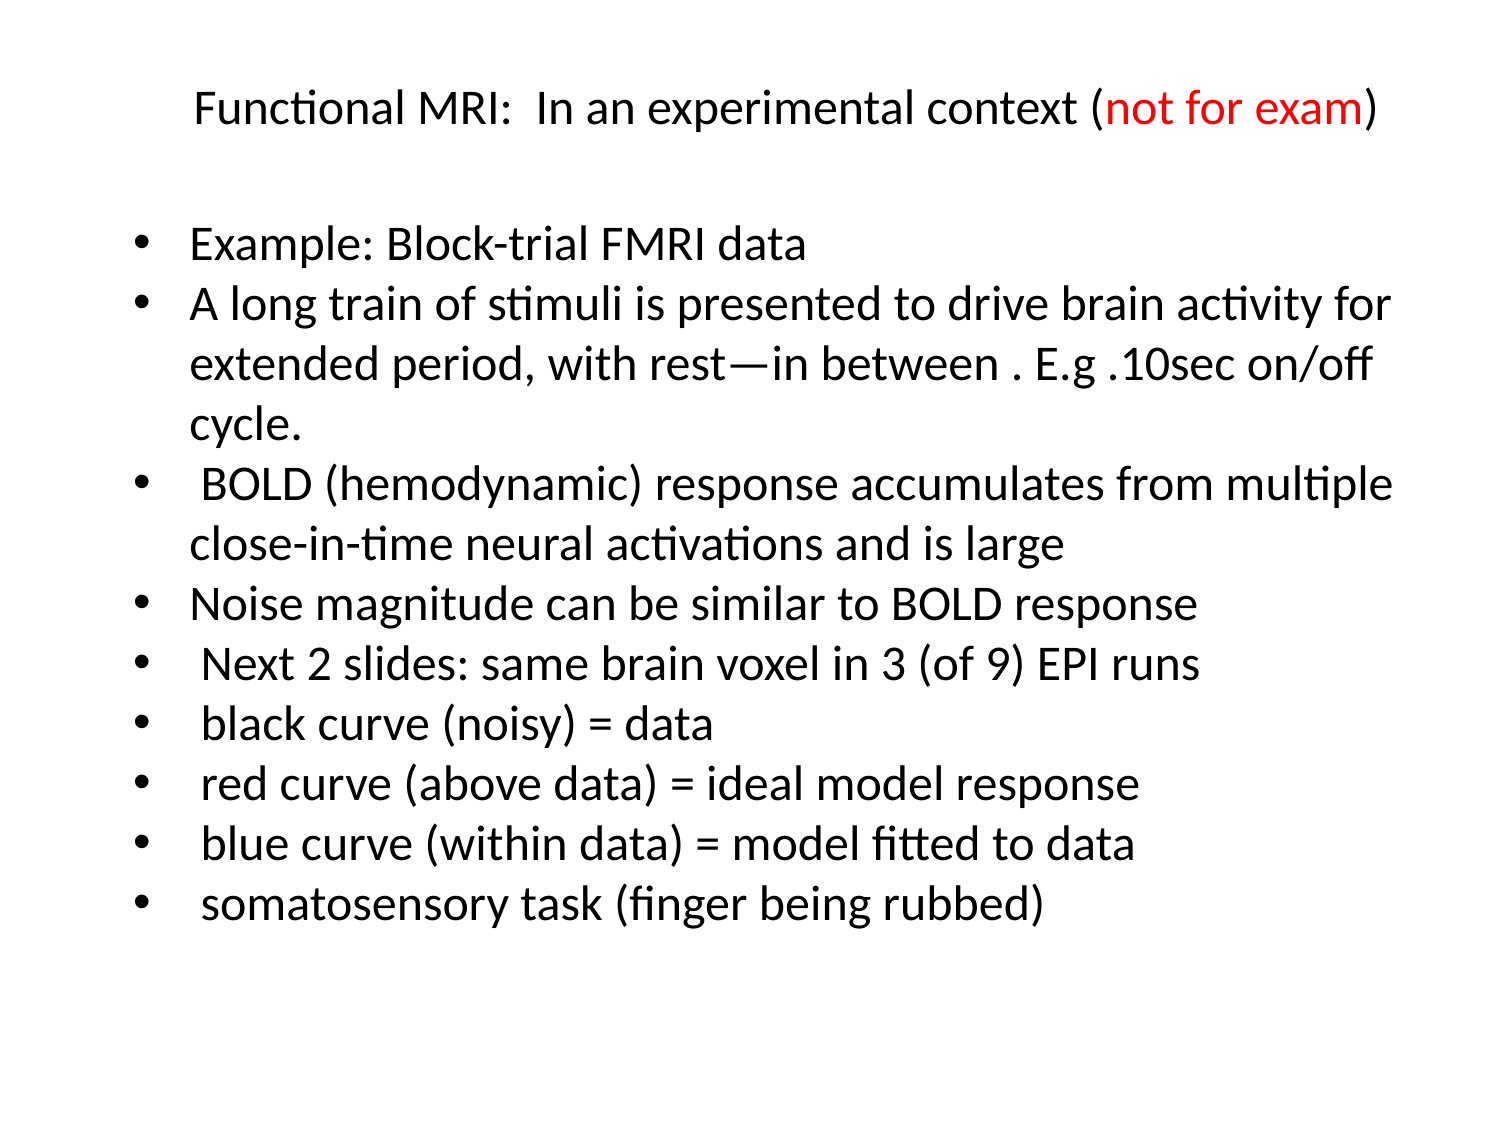

Functional MRI:  In an experimental context (not for exam)

Example: Block-trial FMRI data
A long train of stimuli is presented to drive brain activity for extended period, with rest—in between . E.g .10sec on/off cycle.
 BOLD (hemodynamic) response accumulates from multiple close-in-time neural activations and is large
Noise magnitude can be similar to BOLD response
 Next 2 slides: same brain voxel in 3 (of 9) EPI runs
 black curve (noisy) = data
 red curve (above data) = ideal model response
 blue curve (within data) = model fitted to data
 somatosensory task (finger being rubbed)
Adapted  from Bob Cox’s “Data Analysis Philosophy” for fMRI